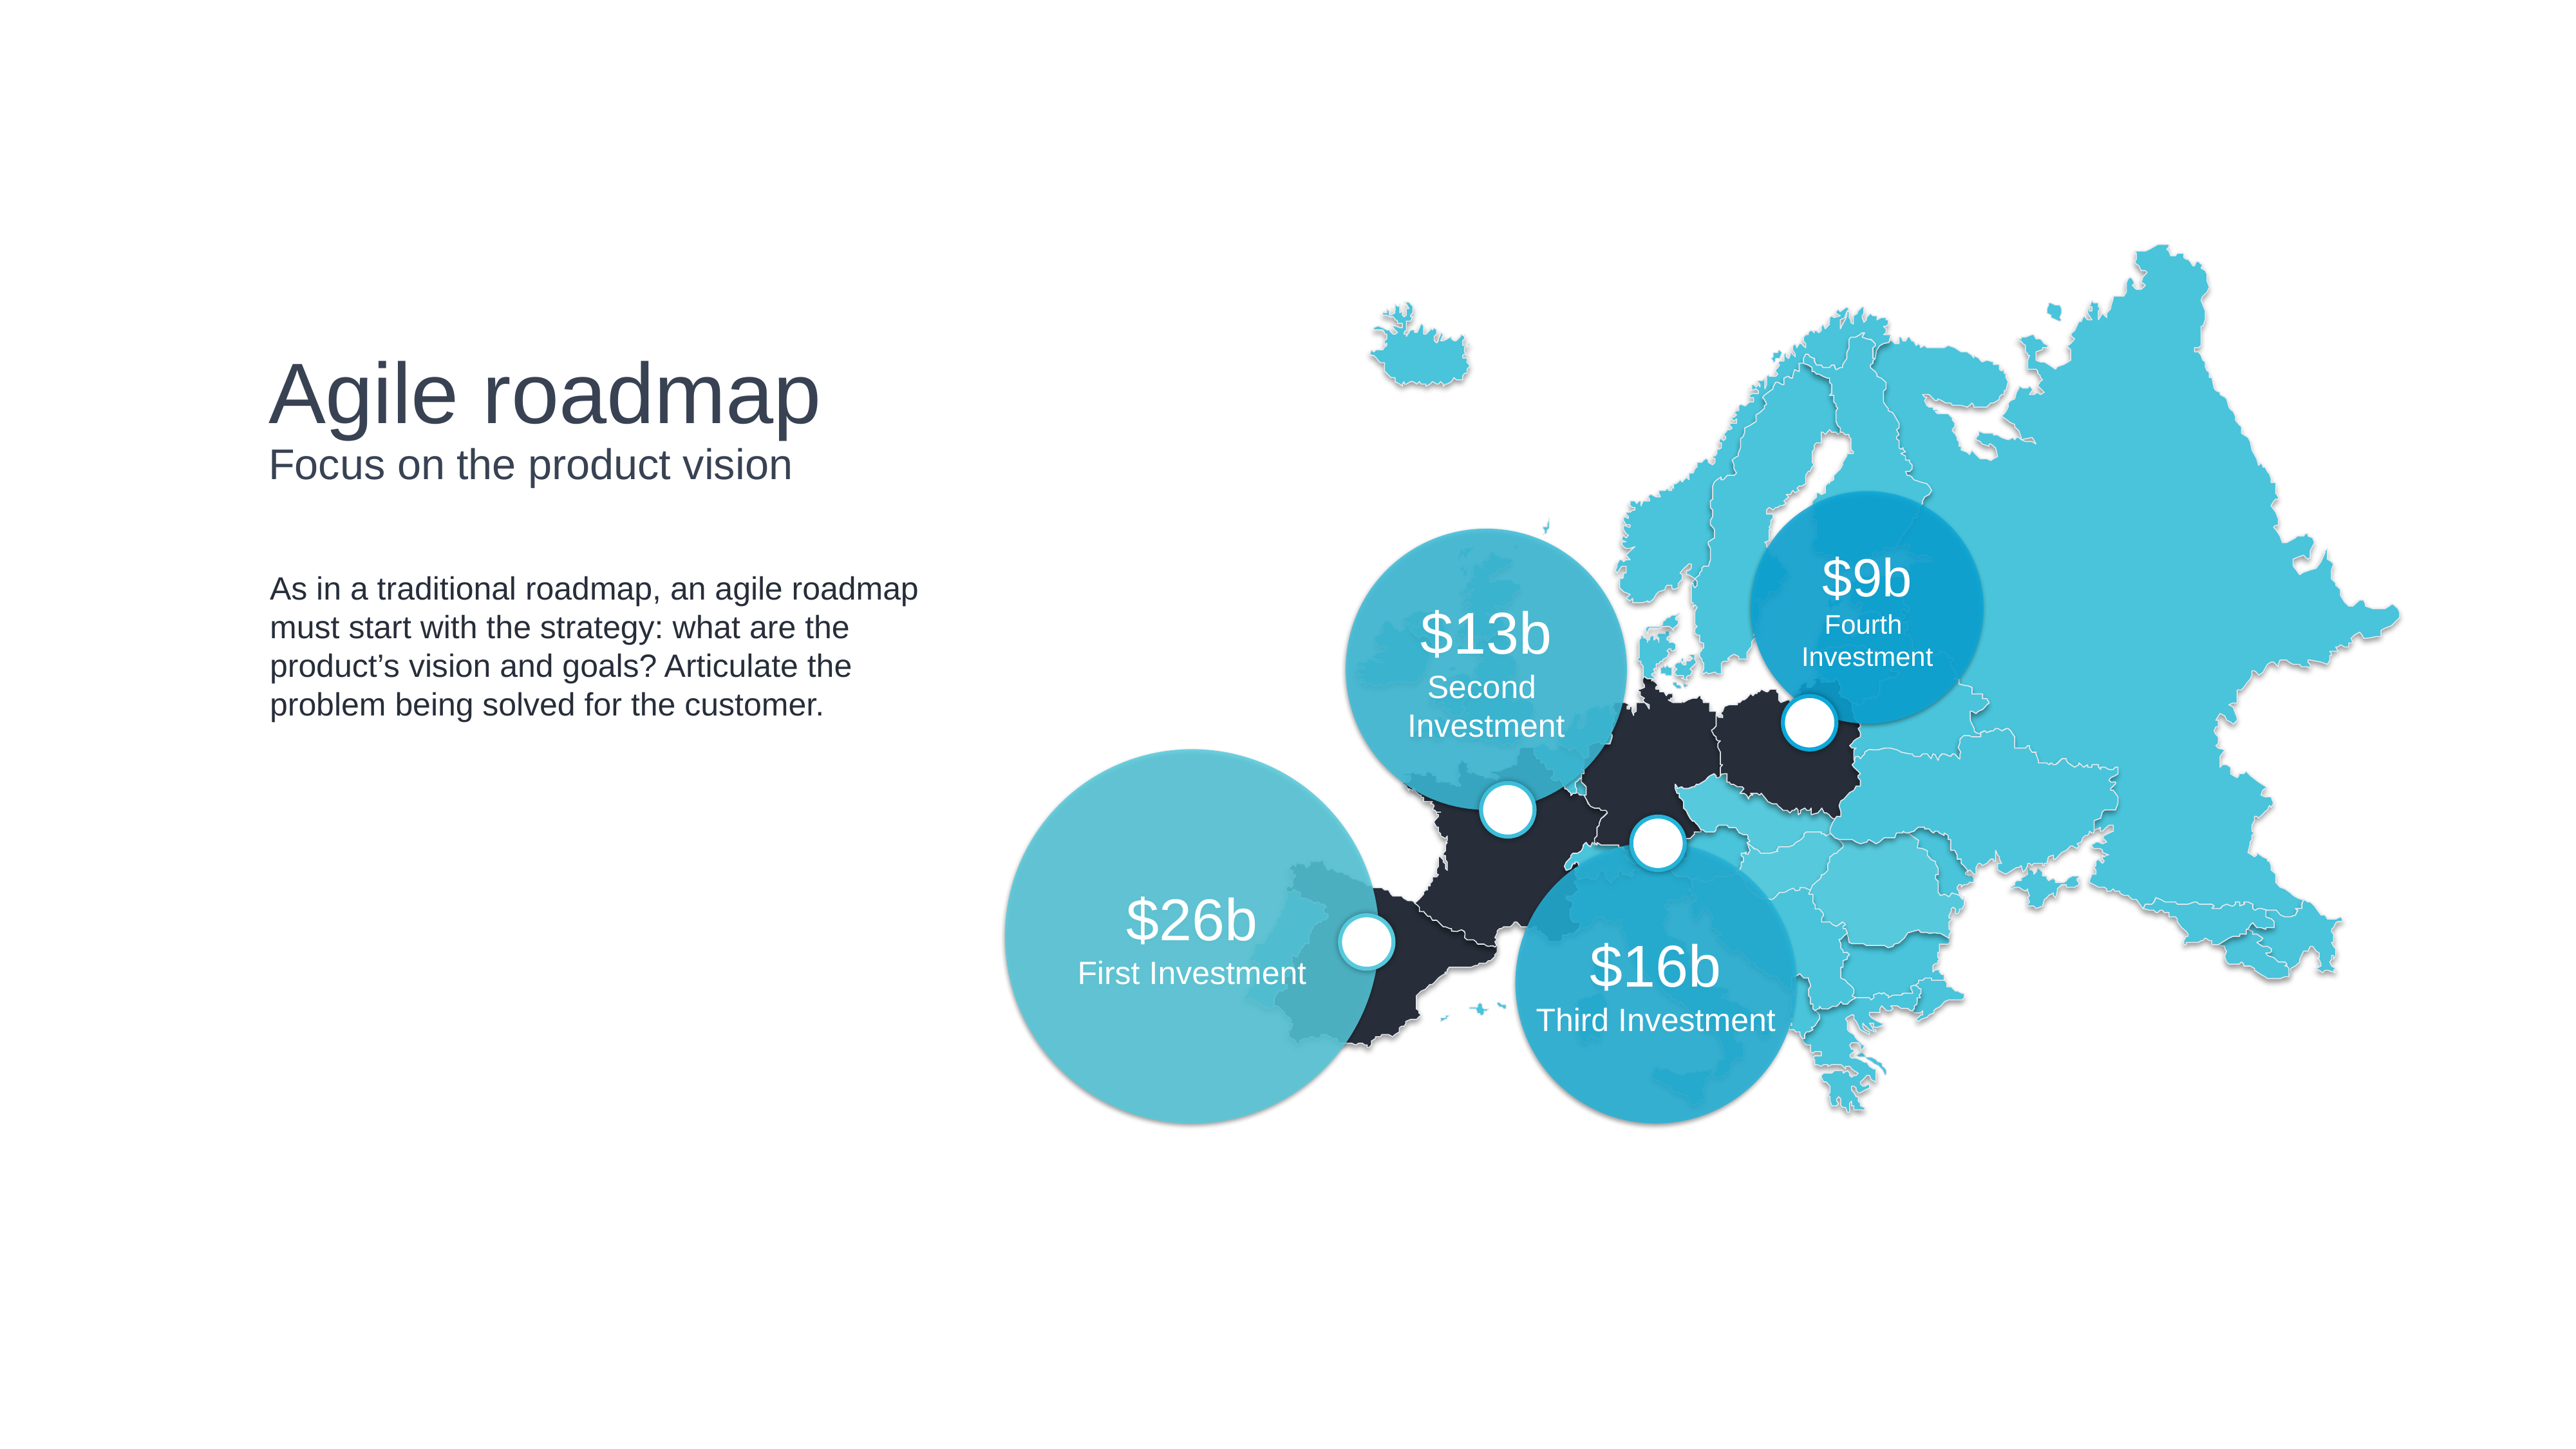

Agile roadmap
Focus on the product vision

$9b
Fourth
Investment
$13b
Second
Investment

As in a traditional roadmap, an agile roadmap must start with the strategy: what are the product’s vision and goals? Articulate the problem being solved for the customer.

$26b
First Investment

$16b
Third Investment